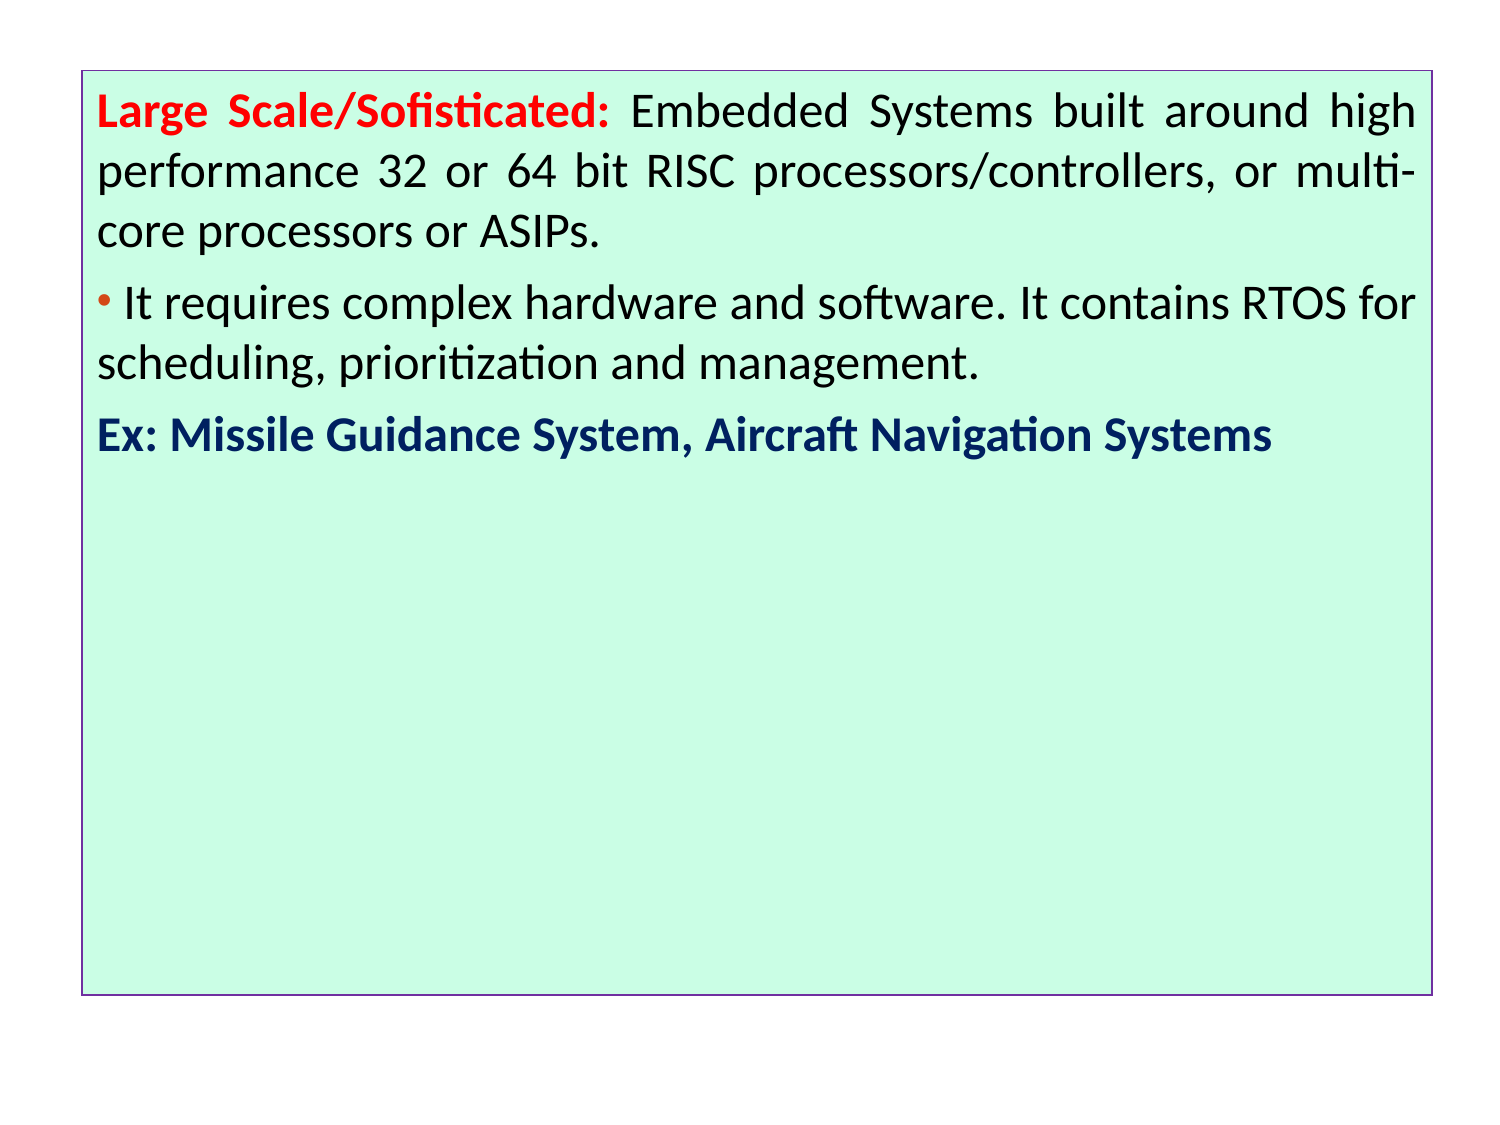

Large Scale/Sofisticated: Embedded Systems built around high performance 32 or 64 bit RISC processors/controllers, or multi-core processors or ASIPs.
 It requires complex hardware and software. It contains RTOS for scheduling, prioritization and management.
Ex: Missile Guidance System, Aircraft Navigation Systems